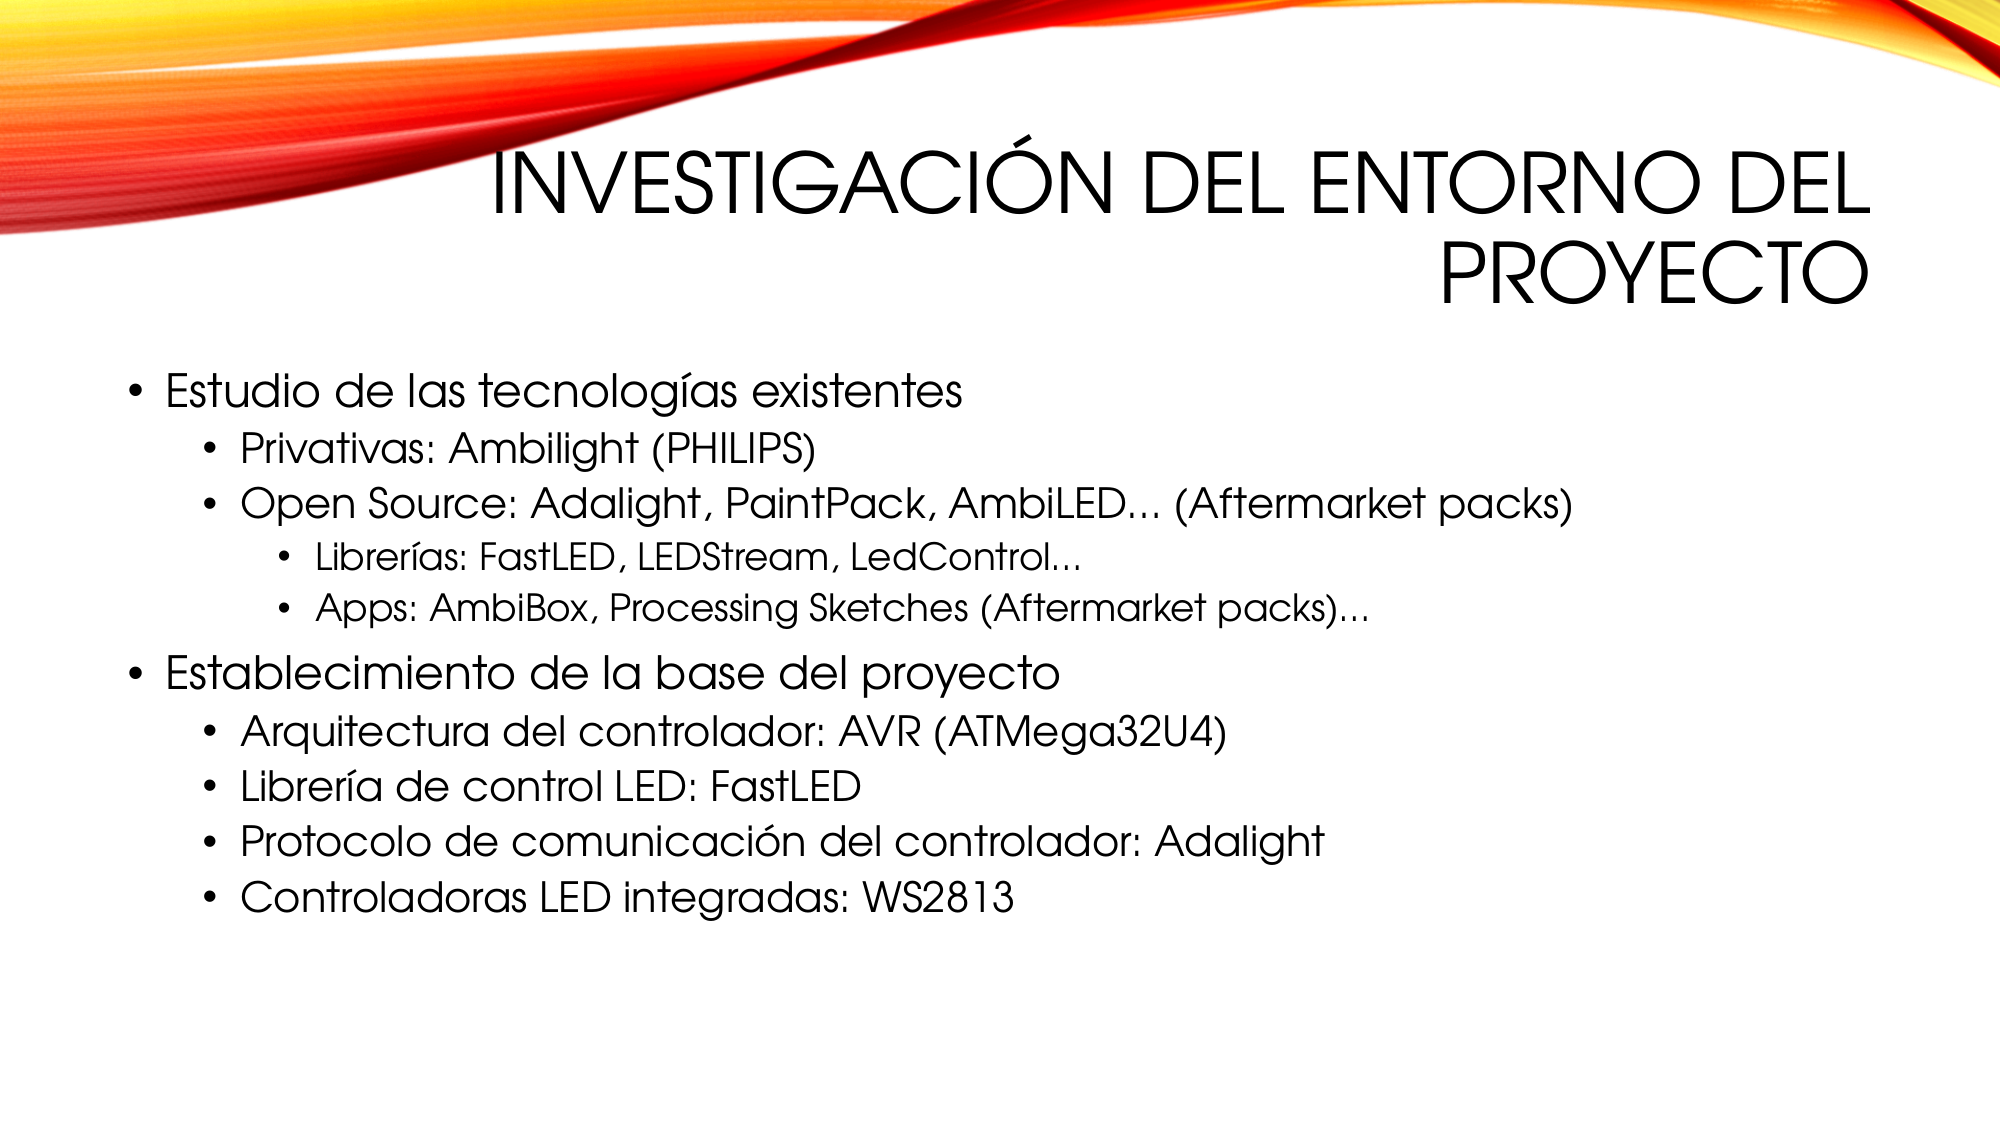

# Investigación del entorno del proyecto
Estudio de las tecnologías existentes
Privativas: Ambilight (PHILIPS)
Open Source: Adalight, PaintPack, AmbiLED… (Aftermarket packs)
Librerías: FastLED, LEDStream, LedControl…
Apps: AmbiBox, Processing Sketches (Aftermarket packs)…
Establecimiento de la base del proyecto
Arquitectura del controlador: AVR (ATMega32U4)
Librería de control LED: FastLED
Protocolo de comunicación del controlador: Adalight
Controladoras LED integradas: WS2813